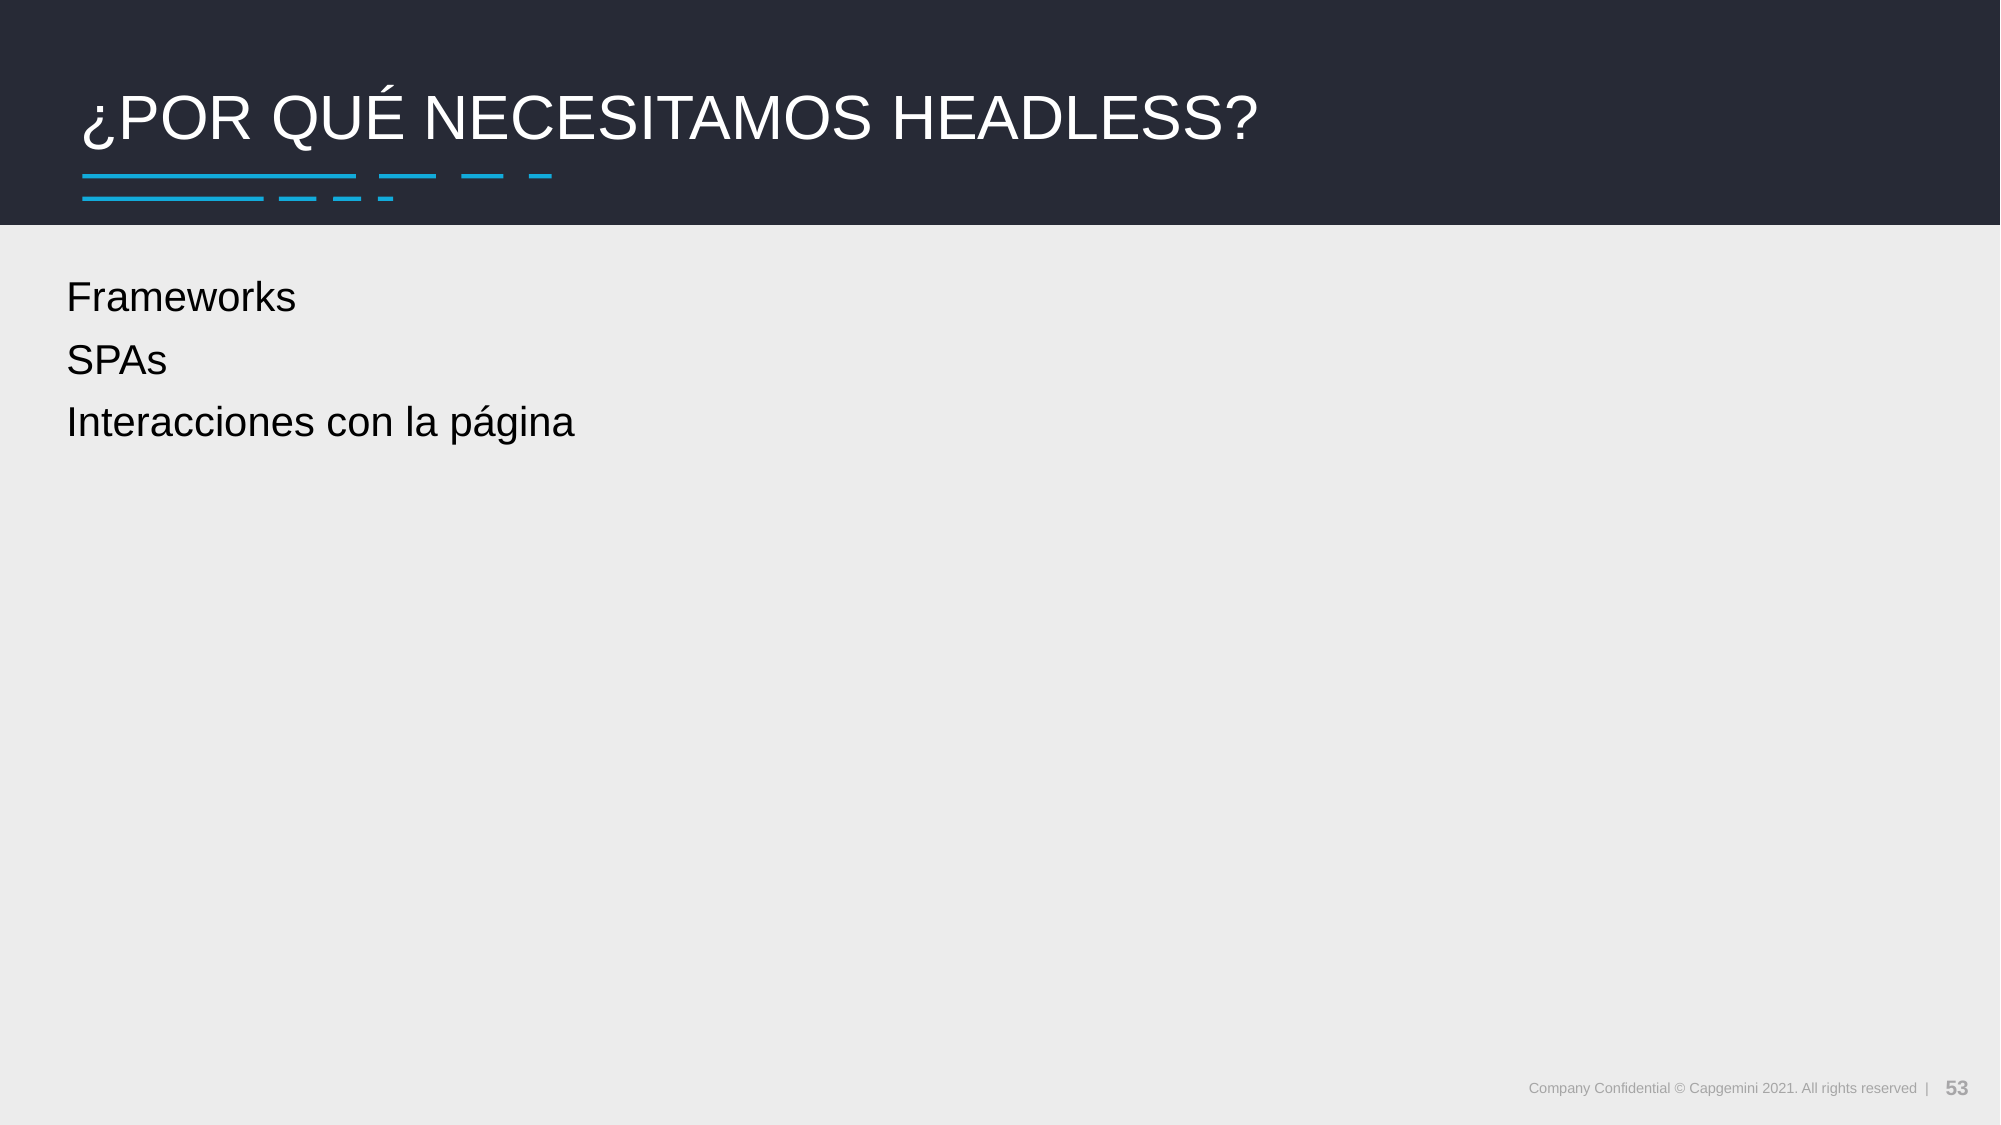

Utilidades del web scraping
Qué es web scraping
¿Por qué necesitamos headless?

Frameworks
SPAs
Interacciones con la página
53